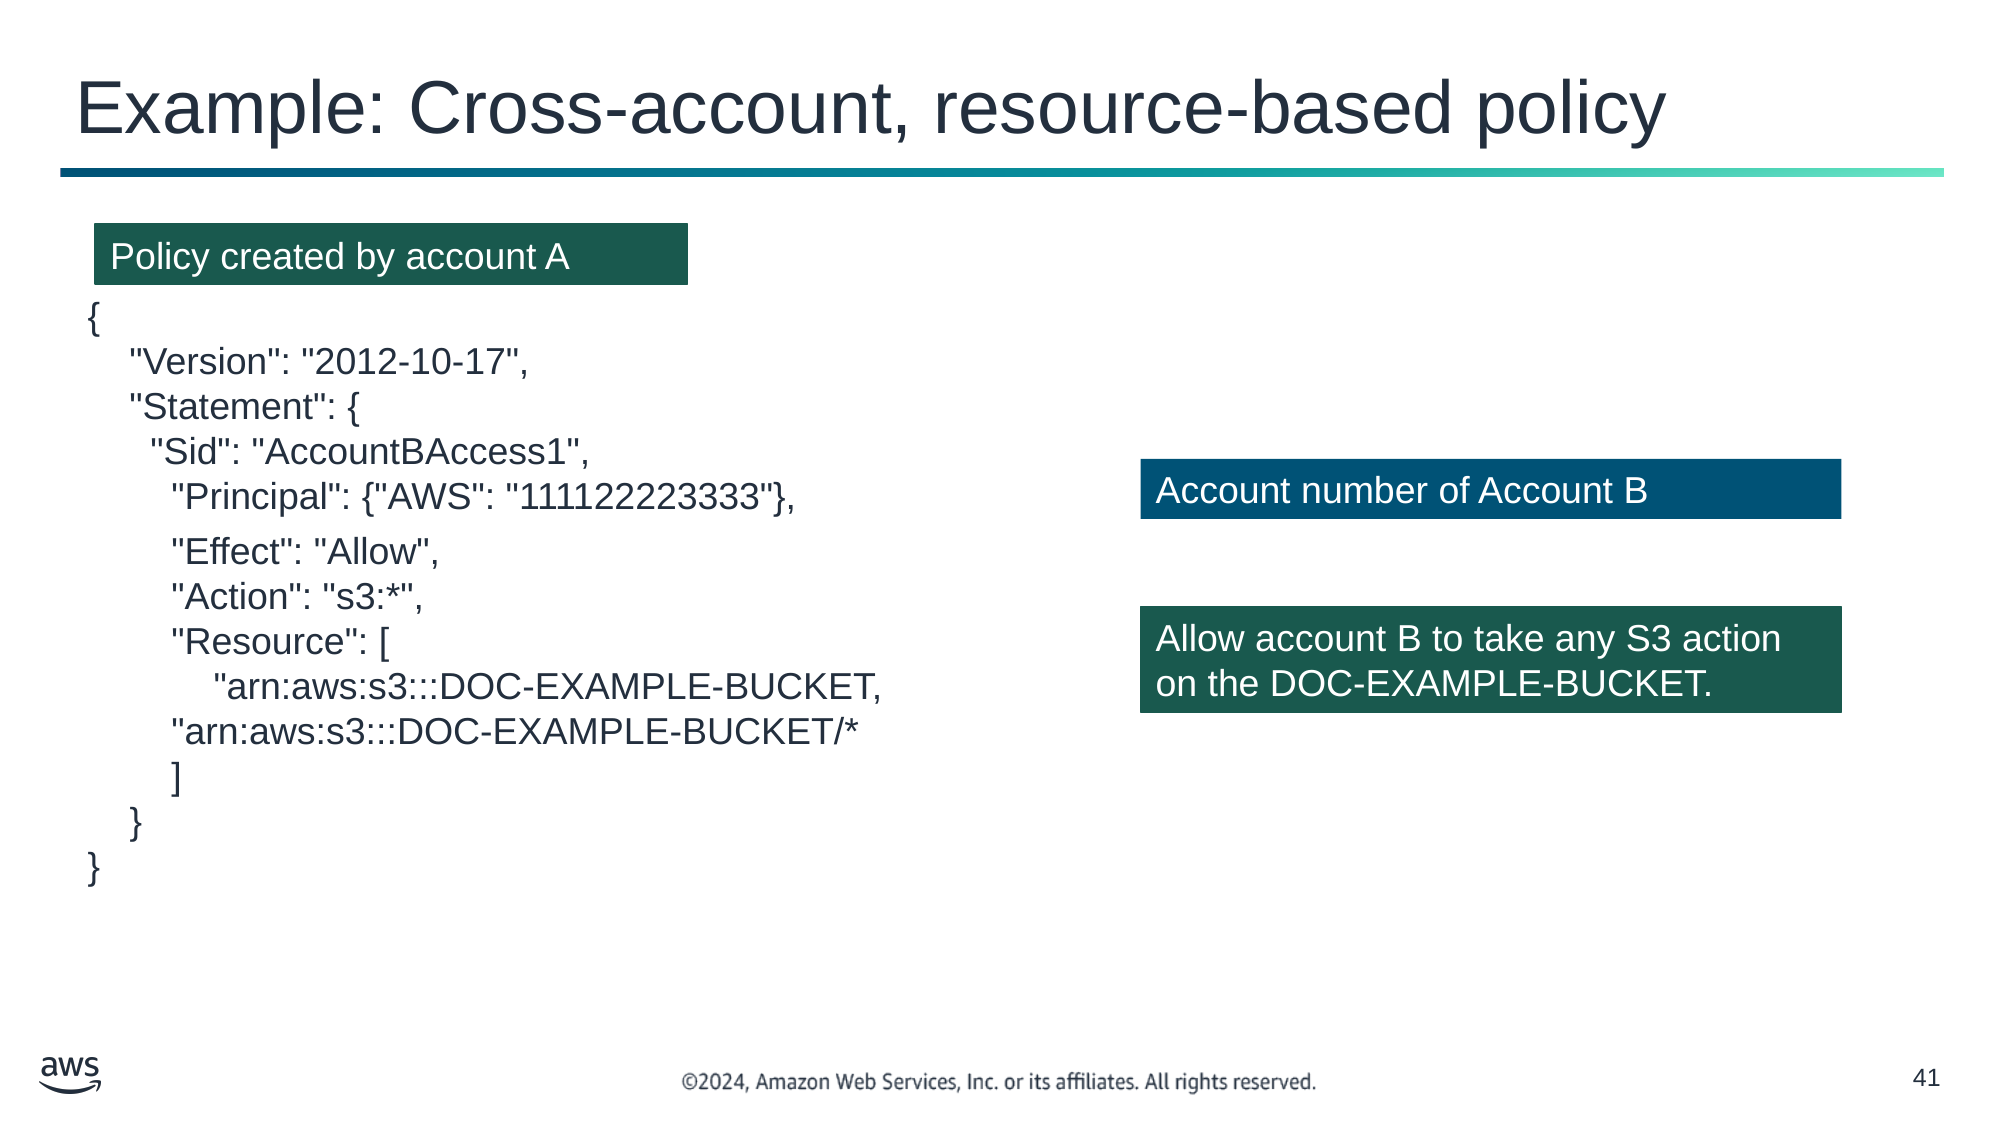

# Example: Cross-account, resource-based policy
Policy created by account A
{
    "Version": "2012-10-17",
    "Statement": {
      "Sid": "AccountBAccess1",
        "Principal": {"AWS": "111122223333"},
Account number of Account B
        "Effect": "Allow",
        "Action": "s3:*",
        "Resource": [
            "arn:aws:s3:::DOC-EXAMPLE-BUCKET,
        "arn:aws:s3:::DOC-EXAMPLE-BUCKET/*
        ]
    }
}

Allow account B to take any S3 action on the DOC-EXAMPLE-BUCKET.
41